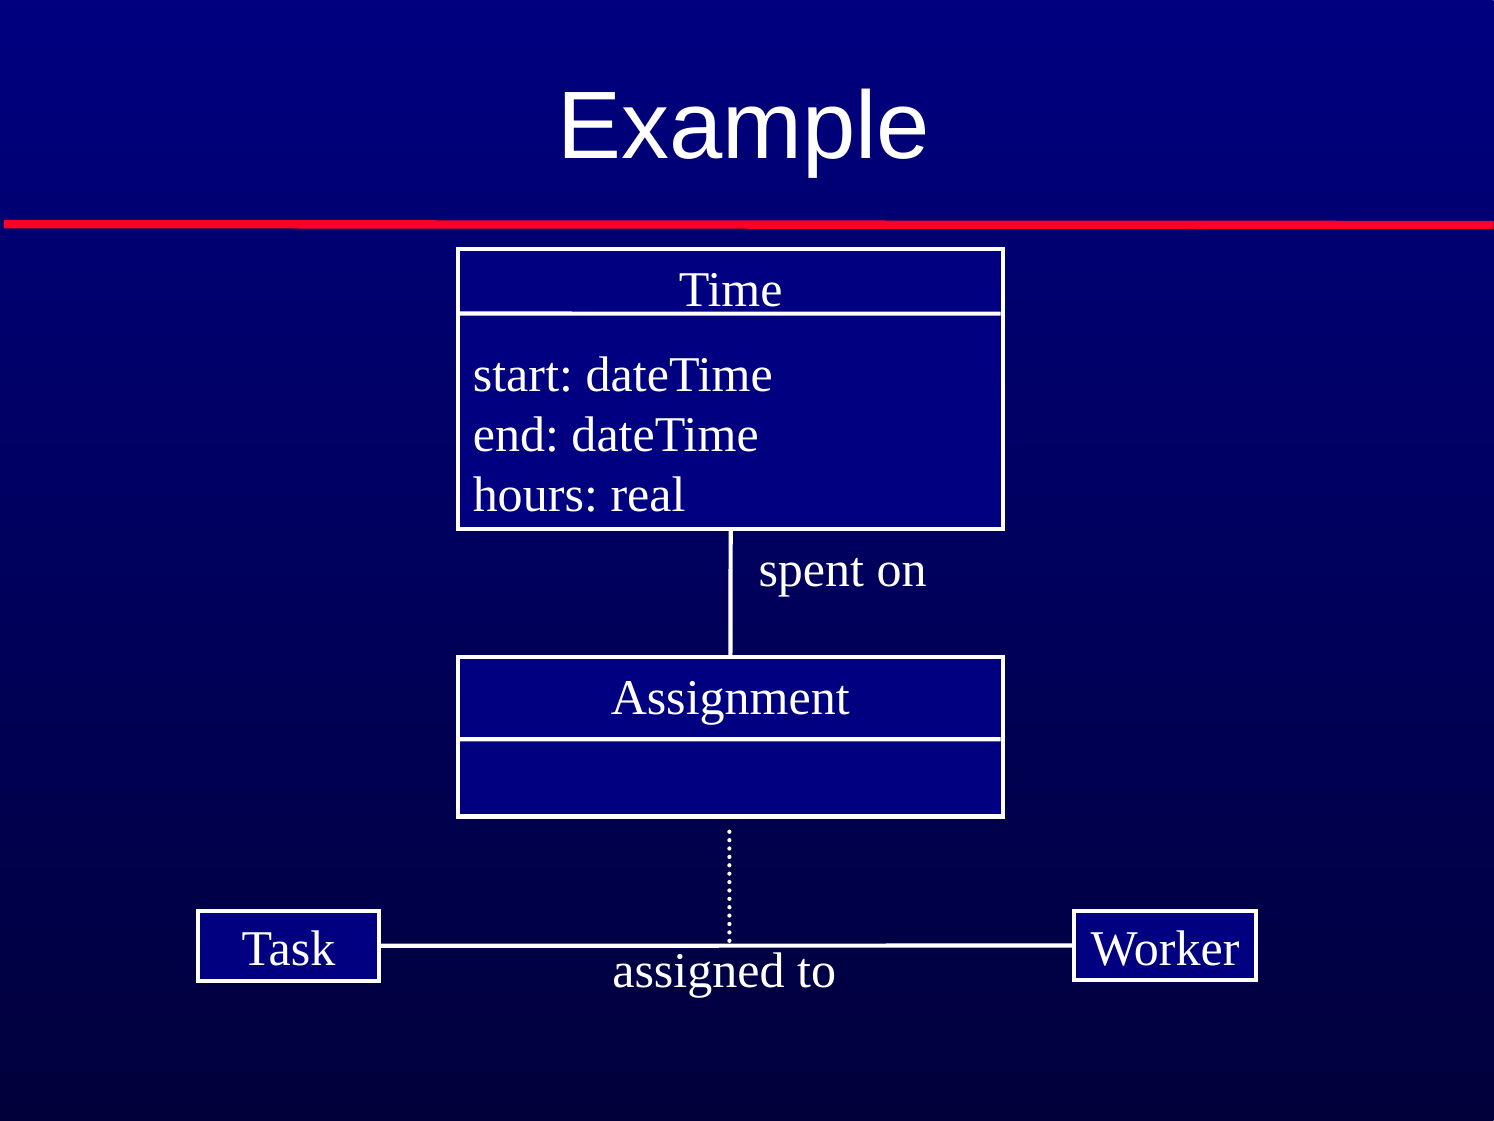

# Example
Time
start: dateTime
end: dateTime
hours: real

spent on
Assignment

Worker
Task
assigned to